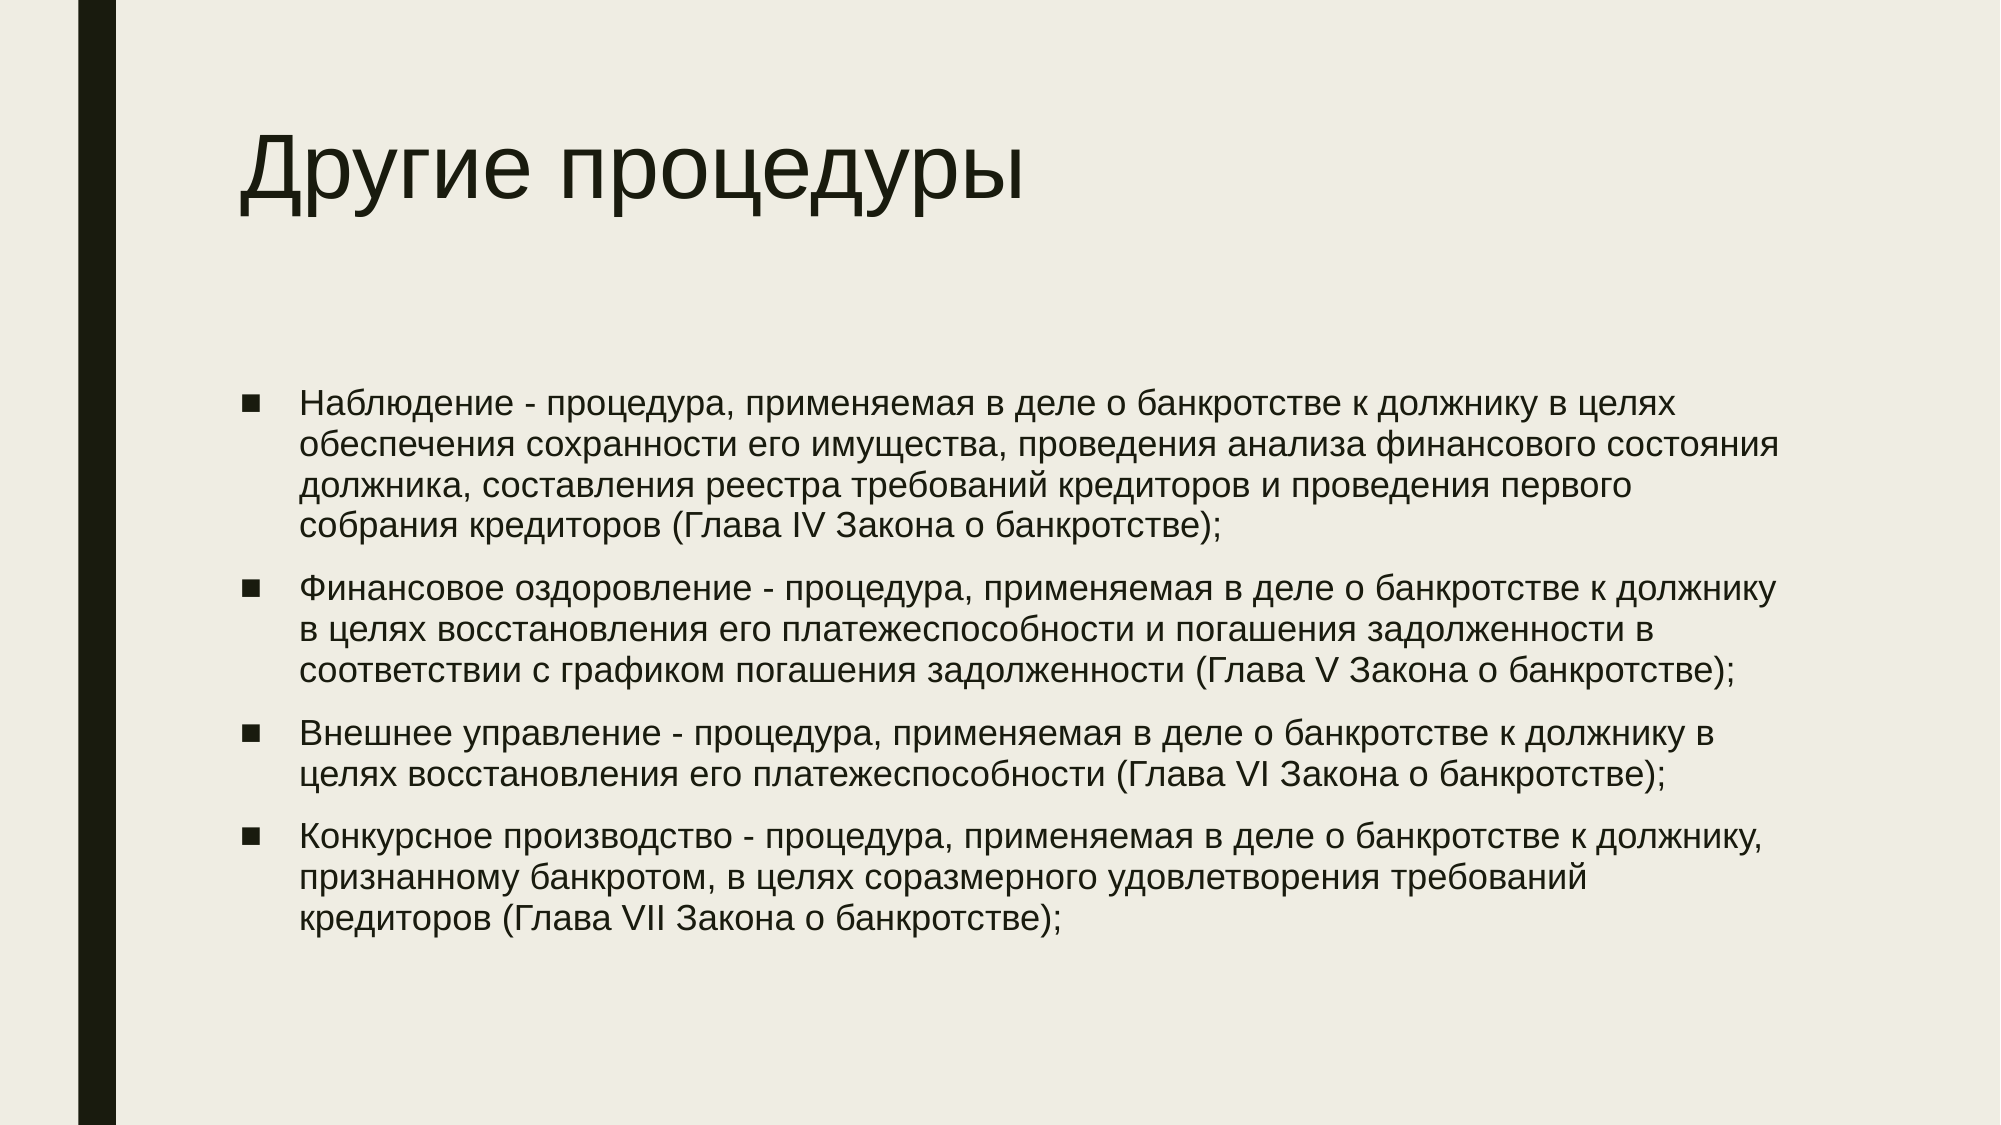

# Другие процедуры
Наблюдение - процедура, применяемая в деле о банкротстве к должнику в целях обеспечения сохранности его имущества, проведения анализа финансового состояния должника, составления реестра требований кредиторов и проведения первого собрания кредиторов (Глава IV Закона о банкротстве);
Финансовое оздоровление - процедура, применяемая в деле о банкротстве к должнику в целях восстановления его платежеспособности и погашения задолженности в соответствии с графиком погашения задолженности (Глава V Закона о банкротстве);
Внешнее управление - процедура, применяемая в деле о банкротстве к должнику в целях восстановления его платежеспособности (Глава VI Закона о банкротстве);
Конкурсное производство - процедура, применяемая в деле о банкротстве к должнику, признанному банкротом, в целях соразмерного удовлетворения требований кредиторов (Глава VII Закона о банкротстве);